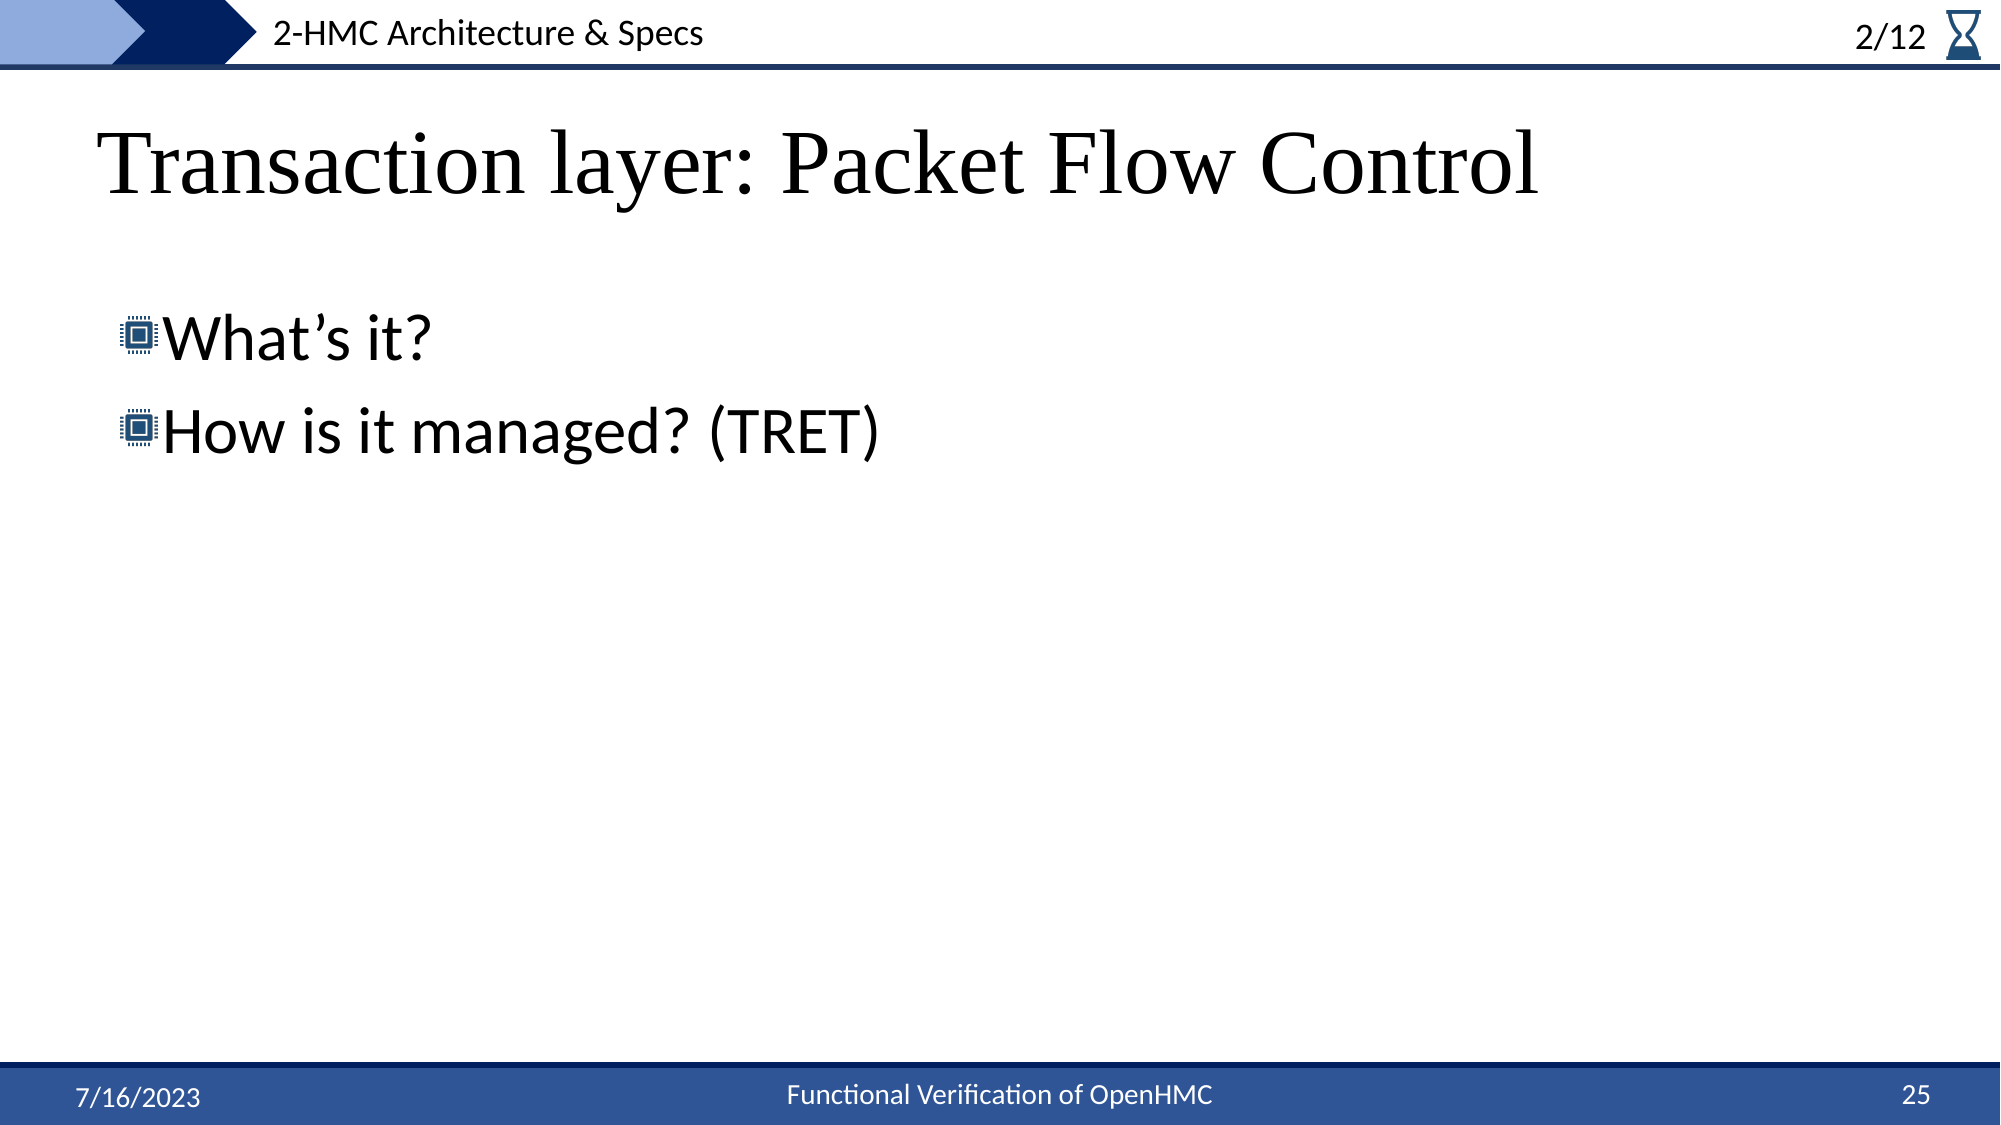

2-HMC Architecture & Specs
2/12
# Transaction layer: Packet Flow Control
What’s it?
How is it managed? (TRET)
25
Functional Verification of OpenHMC
7/16/2023